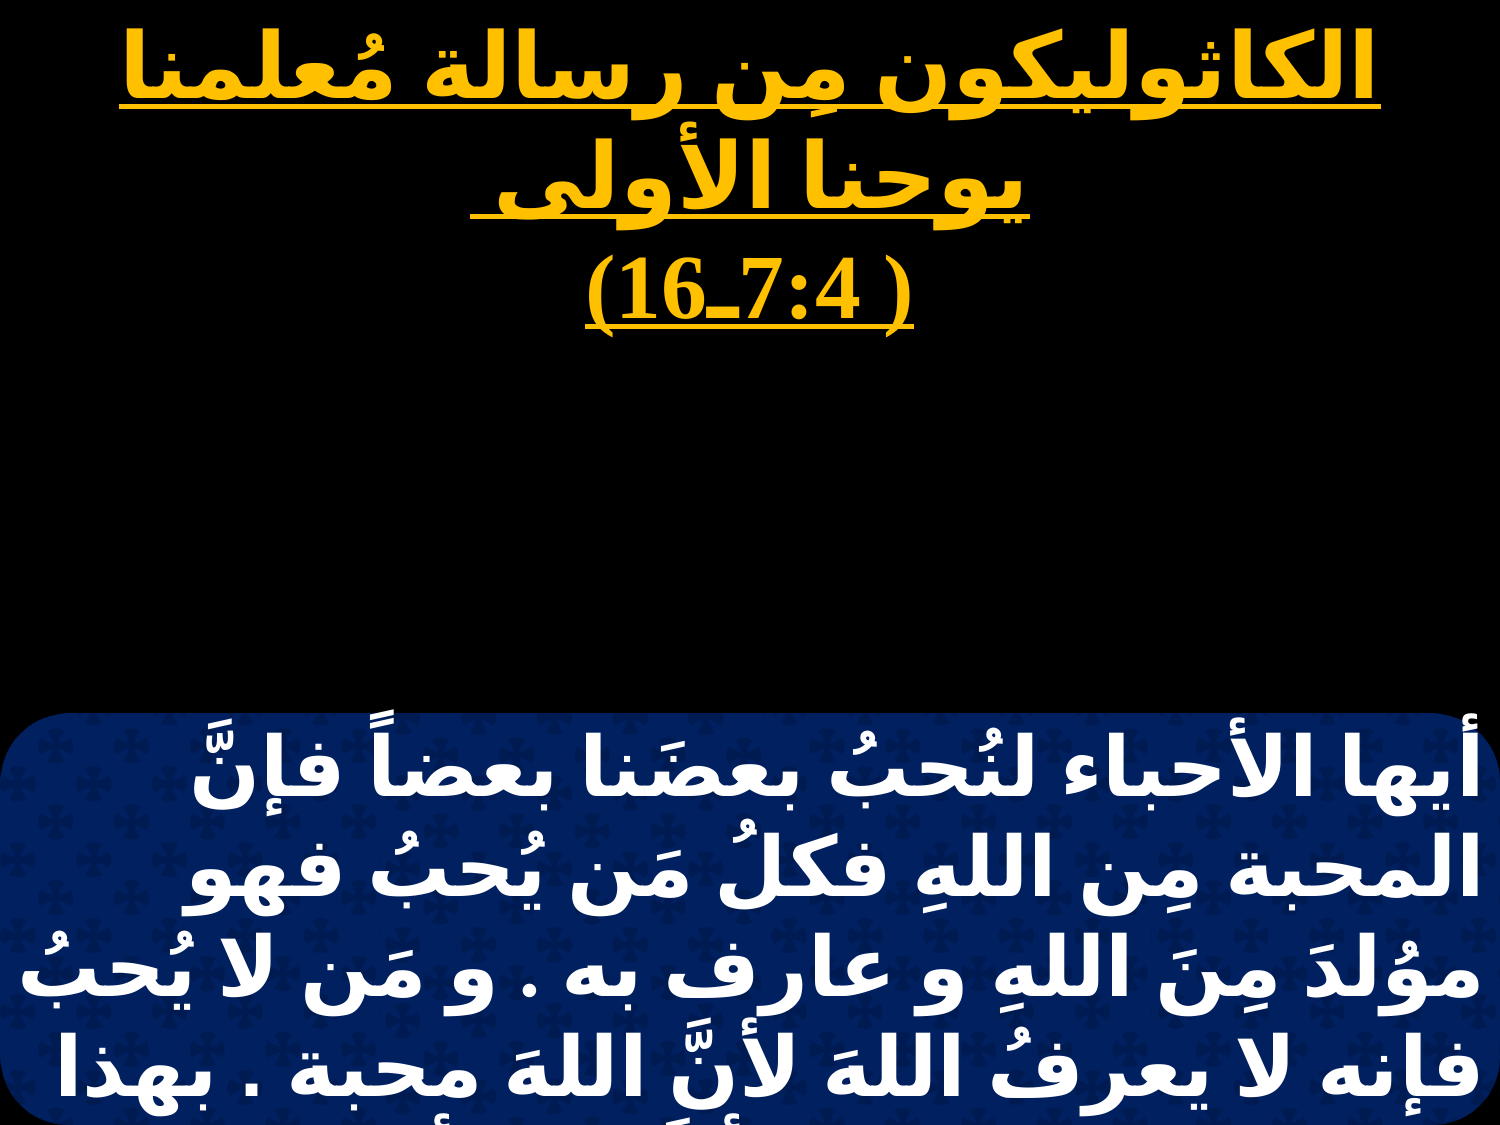

الكاثوليكون مِن رسالة مُعلمنا يوحنا الأولى
( 7:4ـ16)
أيها الأحباء لنُحبُ بعضَنا بعضاً فإنَّ المحبة مِن اللهِ فكلُ مَن يُحبُ فهو موُلدَ مِنَ اللهِ و عارف به . و مَن لا يُحبُ فإنه لا يعرفُ اللهَ لأنَّ اللهَ محبة . بهذا تتبين محبة اللهِ لنا أنَّ اللهَ أرسلَ ابنَه الوحيدَ إلى العالمِ لنحيا بهِ .